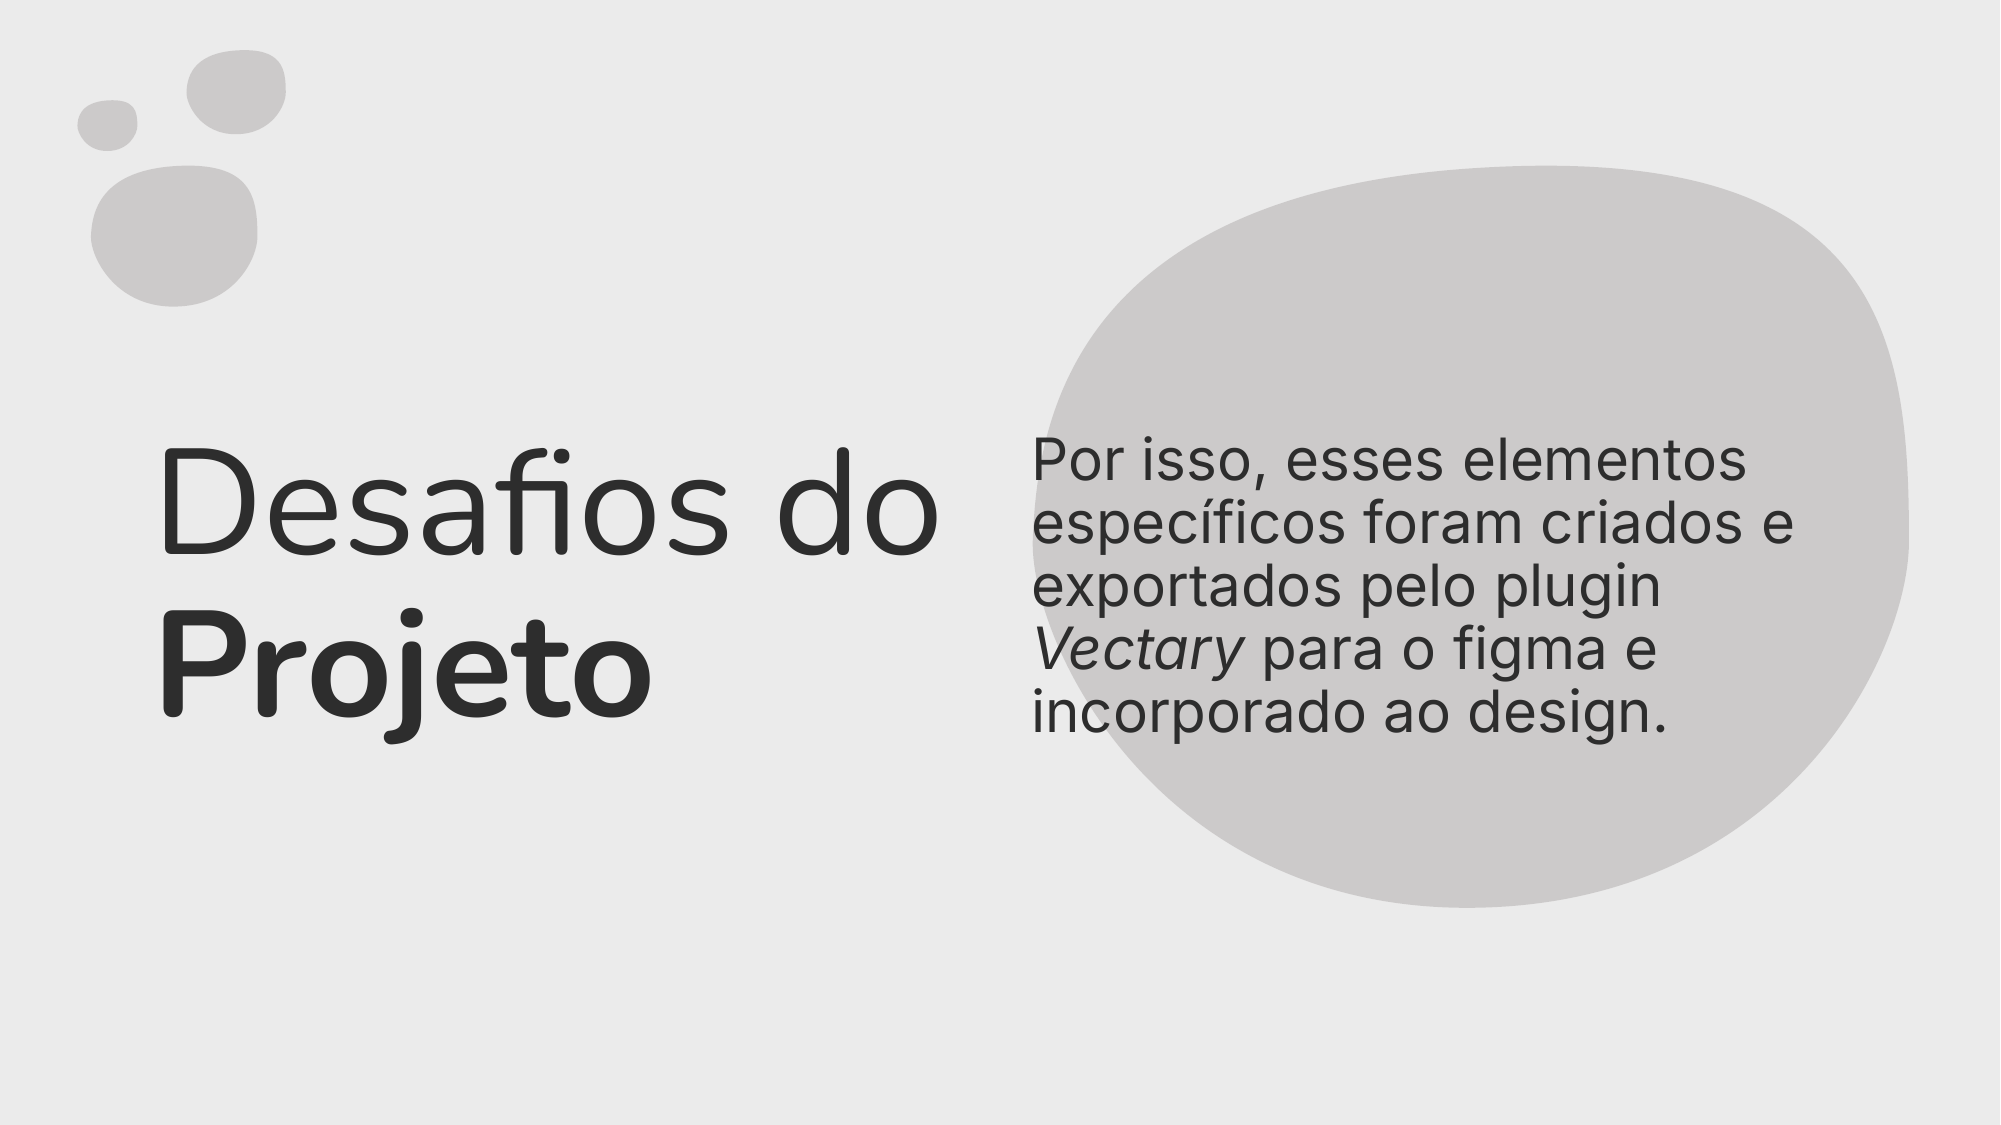

Por isso, esses elementos específicos foram criados e exportados pelo plugin Vectary para o figma e incorporado ao design.
# Desafios do Projeto